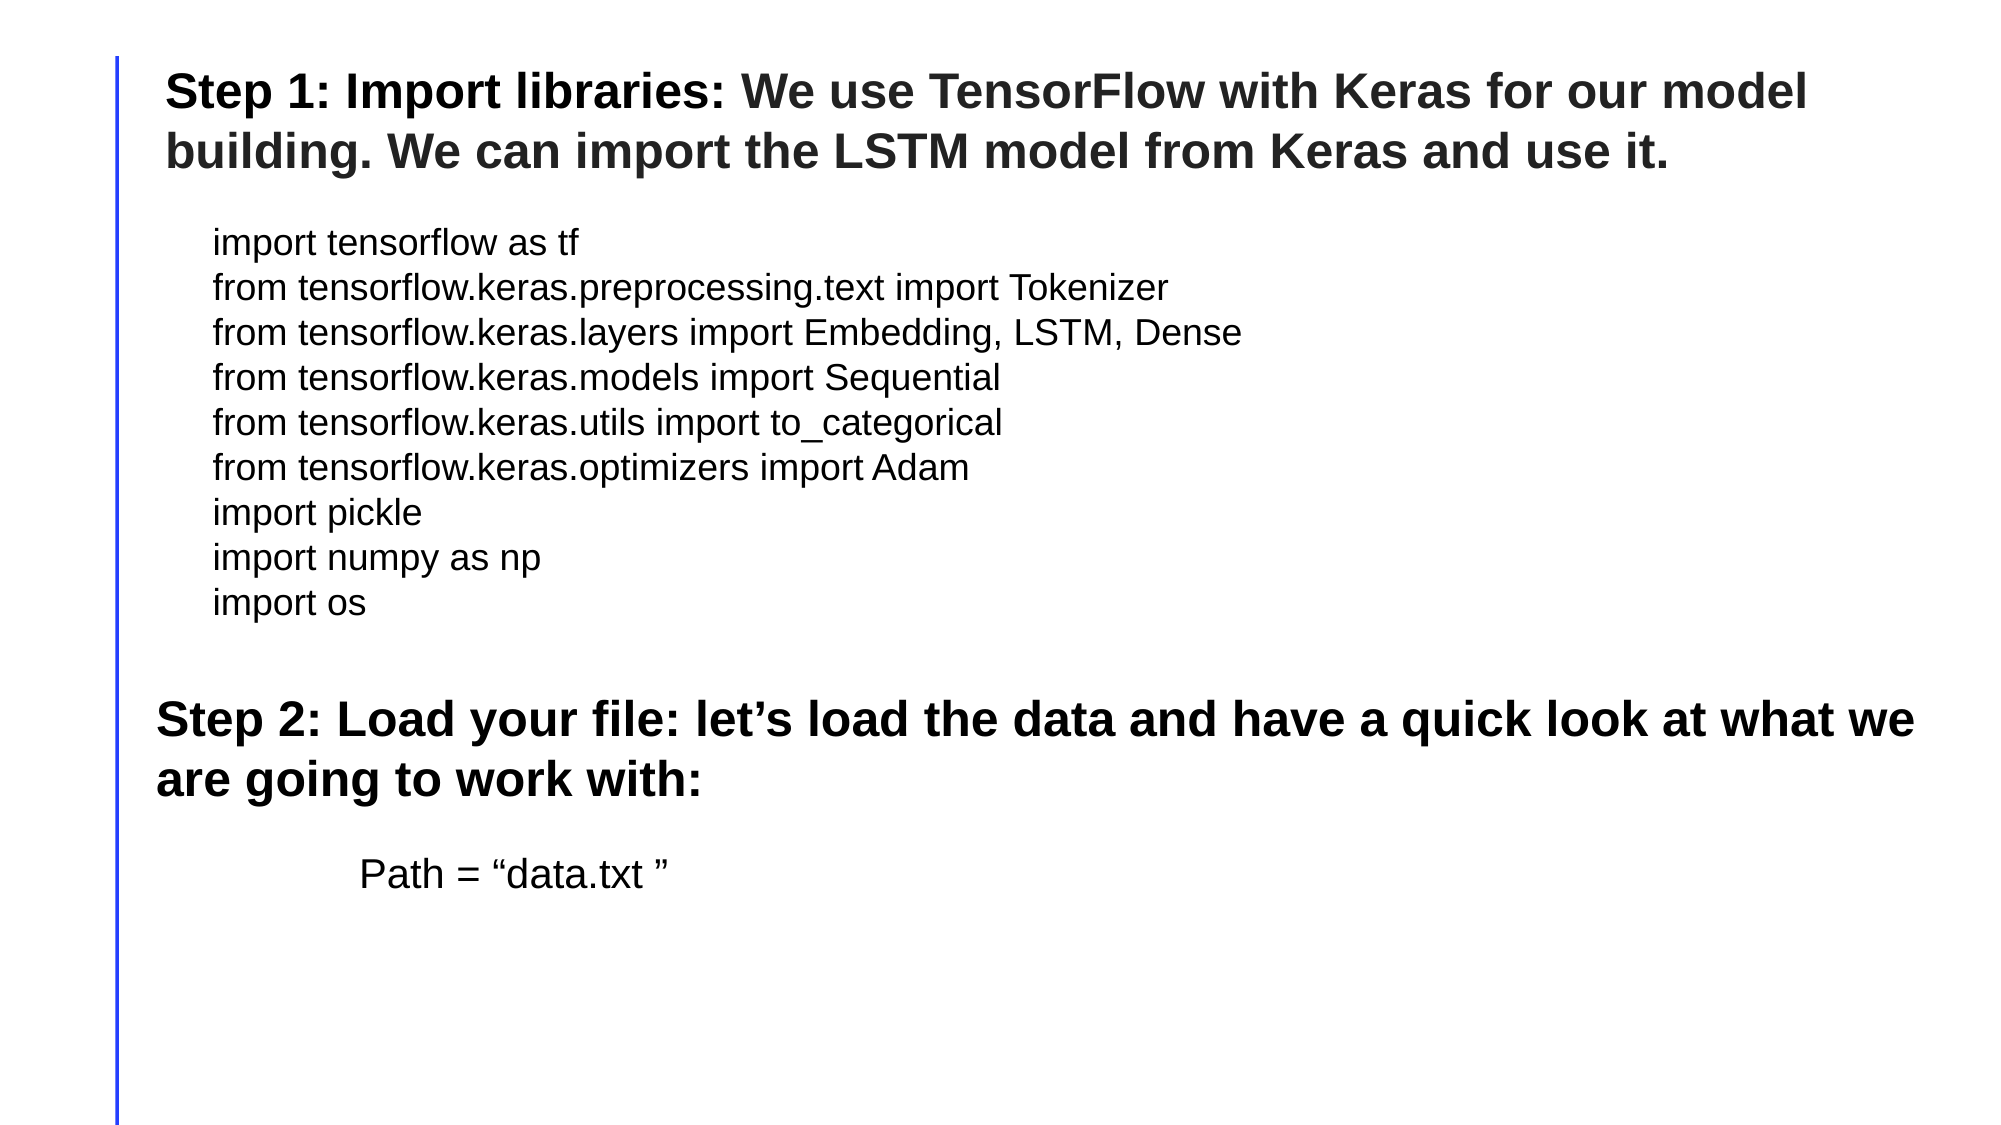

Step 1: Import libraries: We use TensorFlow with Keras for our model building. We can import the LSTM model from Keras and use it.
import tensorflow as tf
from tensorflow.keras.preprocessing.text import Tokenizer
from tensorflow.keras.layers import Embedding, LSTM, Dense
from tensorflow.keras.models import Sequential
from tensorflow.keras.utils import to_categorical
from tensorflow.keras.optimizers import Adam
import pickle
import numpy as np
import os
Step 2: Load your file: let’s load the data and have a quick look at what we are going to work with:
Path = “data.txt ”